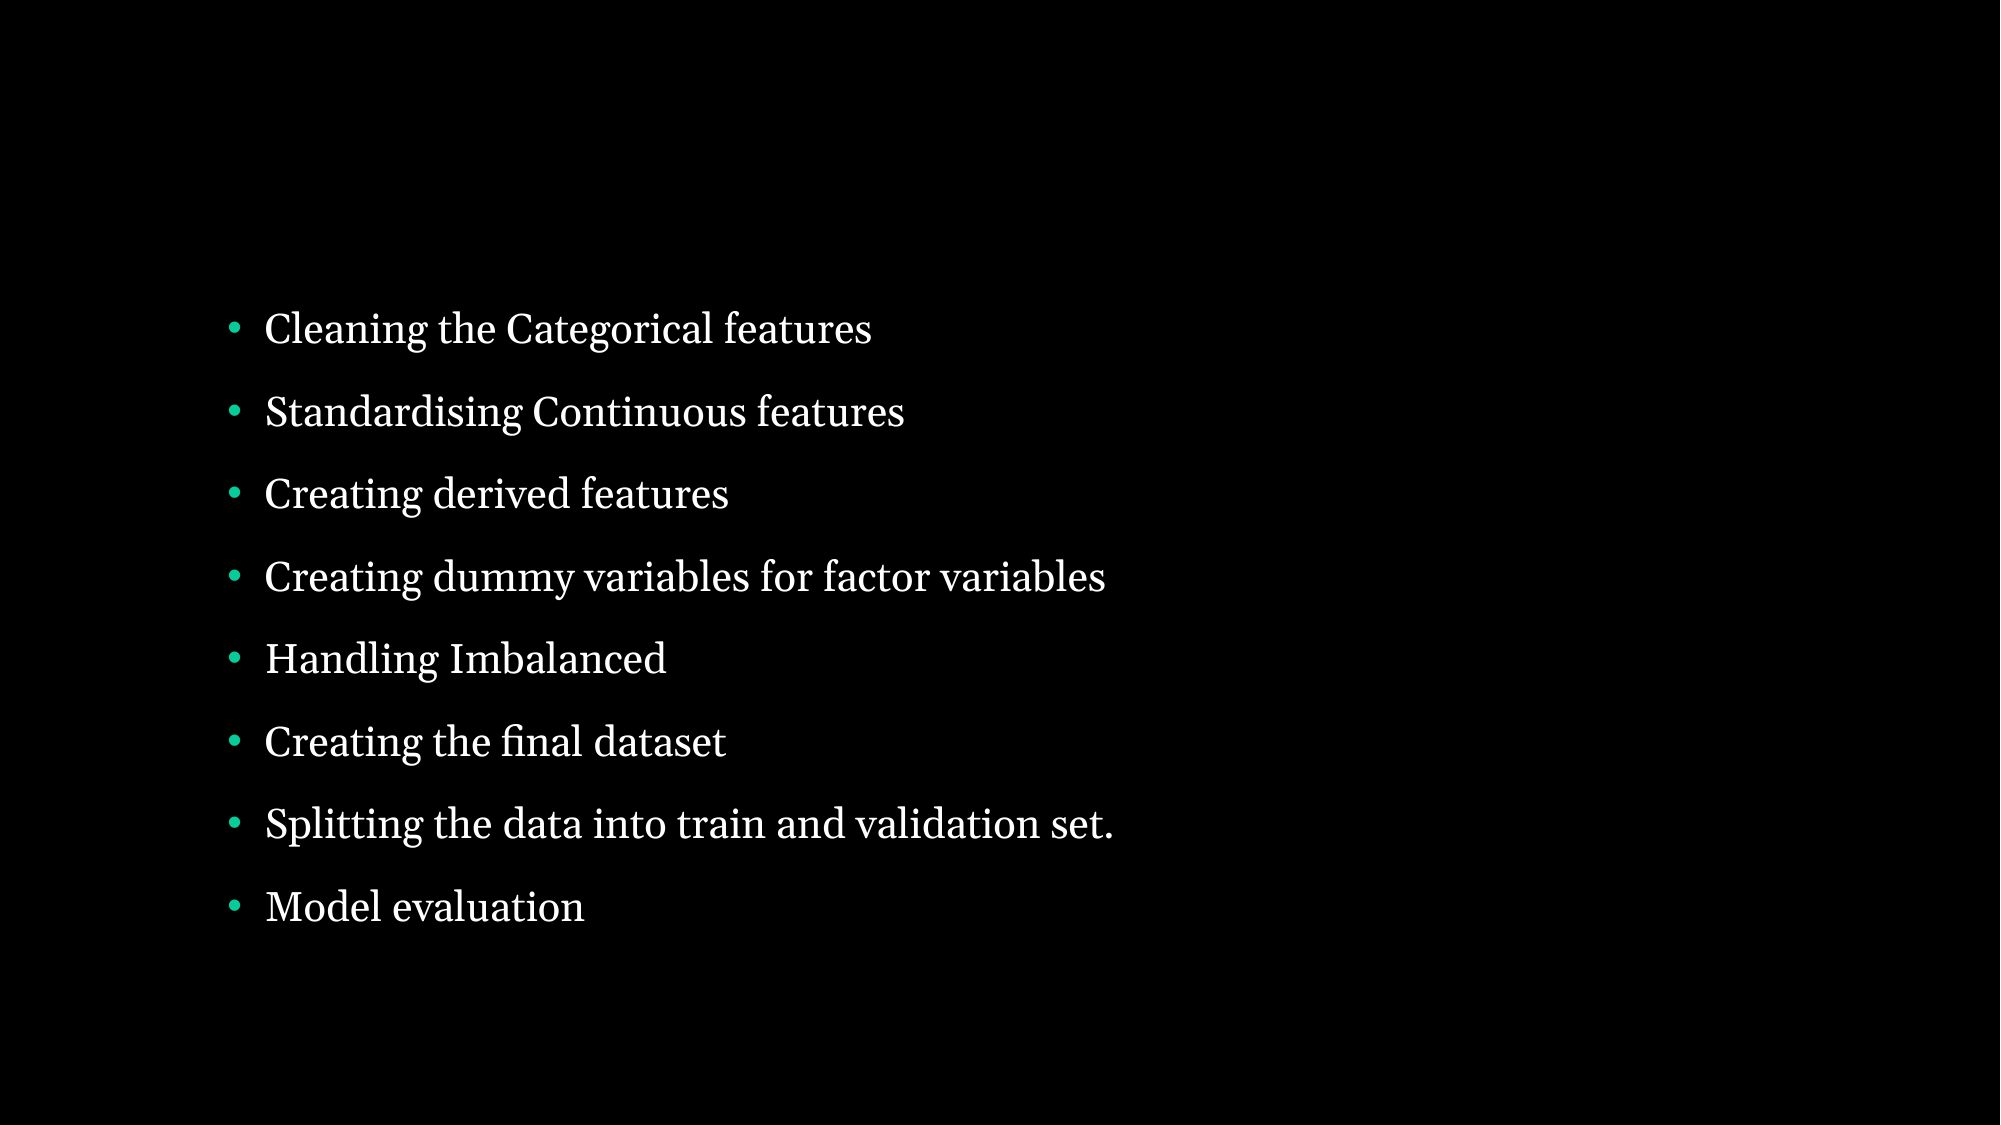

#
Cleaning the Categorical features
Standardising Continuous features
Creating derived features
Creating dummy variables for factor variables
Handling Imbalanced
Creating the final dataset
Splitting the data into train and validation set.
Model evaluation